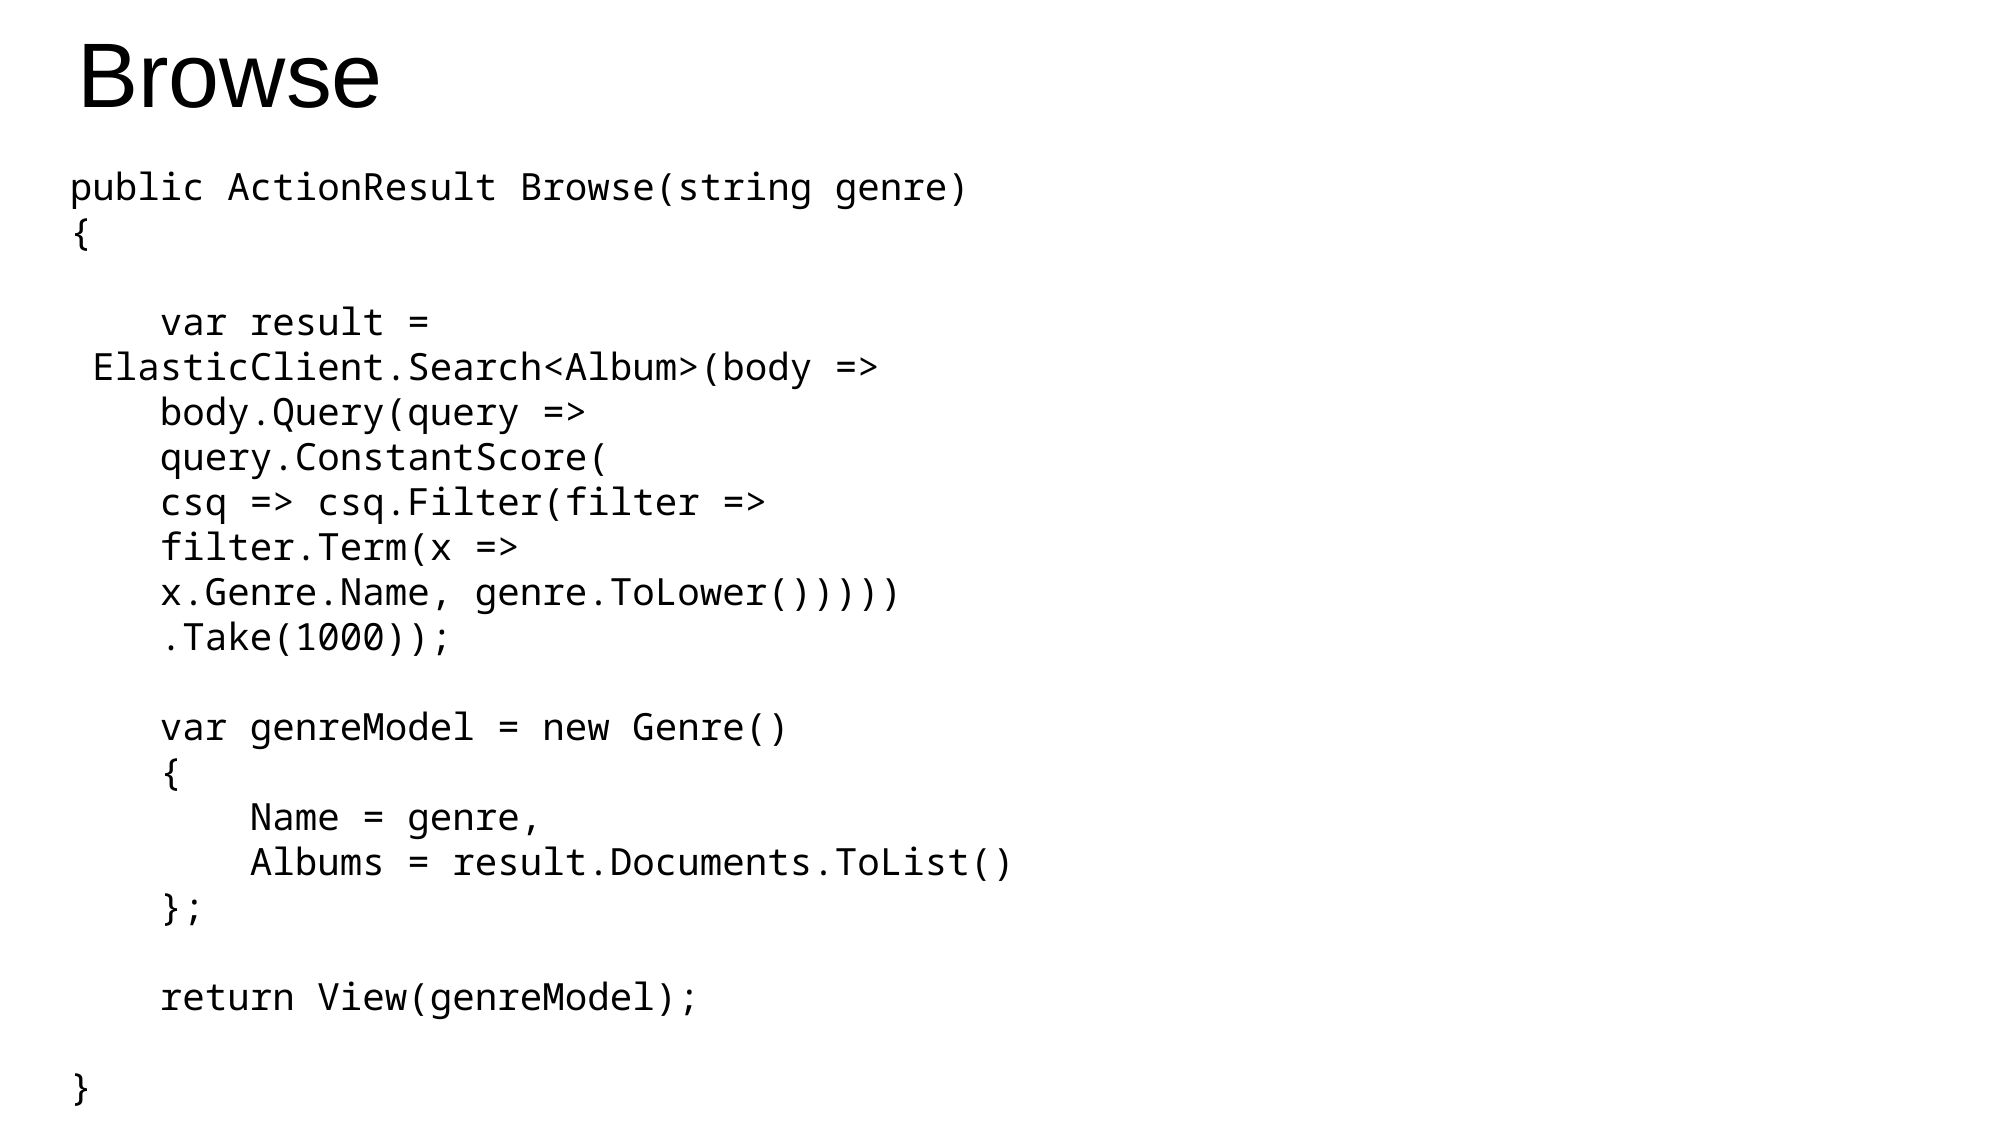

# Browse
public ActionResult Browse(string genre)
{

    var result =
 ElasticClient.Search<Album>(body =>
    body.Query(query =>
    query.ConstantScore(
    csq => csq.Filter(filter =>
    filter.Term(x =>
    x.Genre.Name, genre.ToLower()))))
    .Take(1000));

    var genreModel = new Genre()
    {
        Name = genre,
        Albums = result.Documents.ToList()
    };

    return View(genreModel);

}